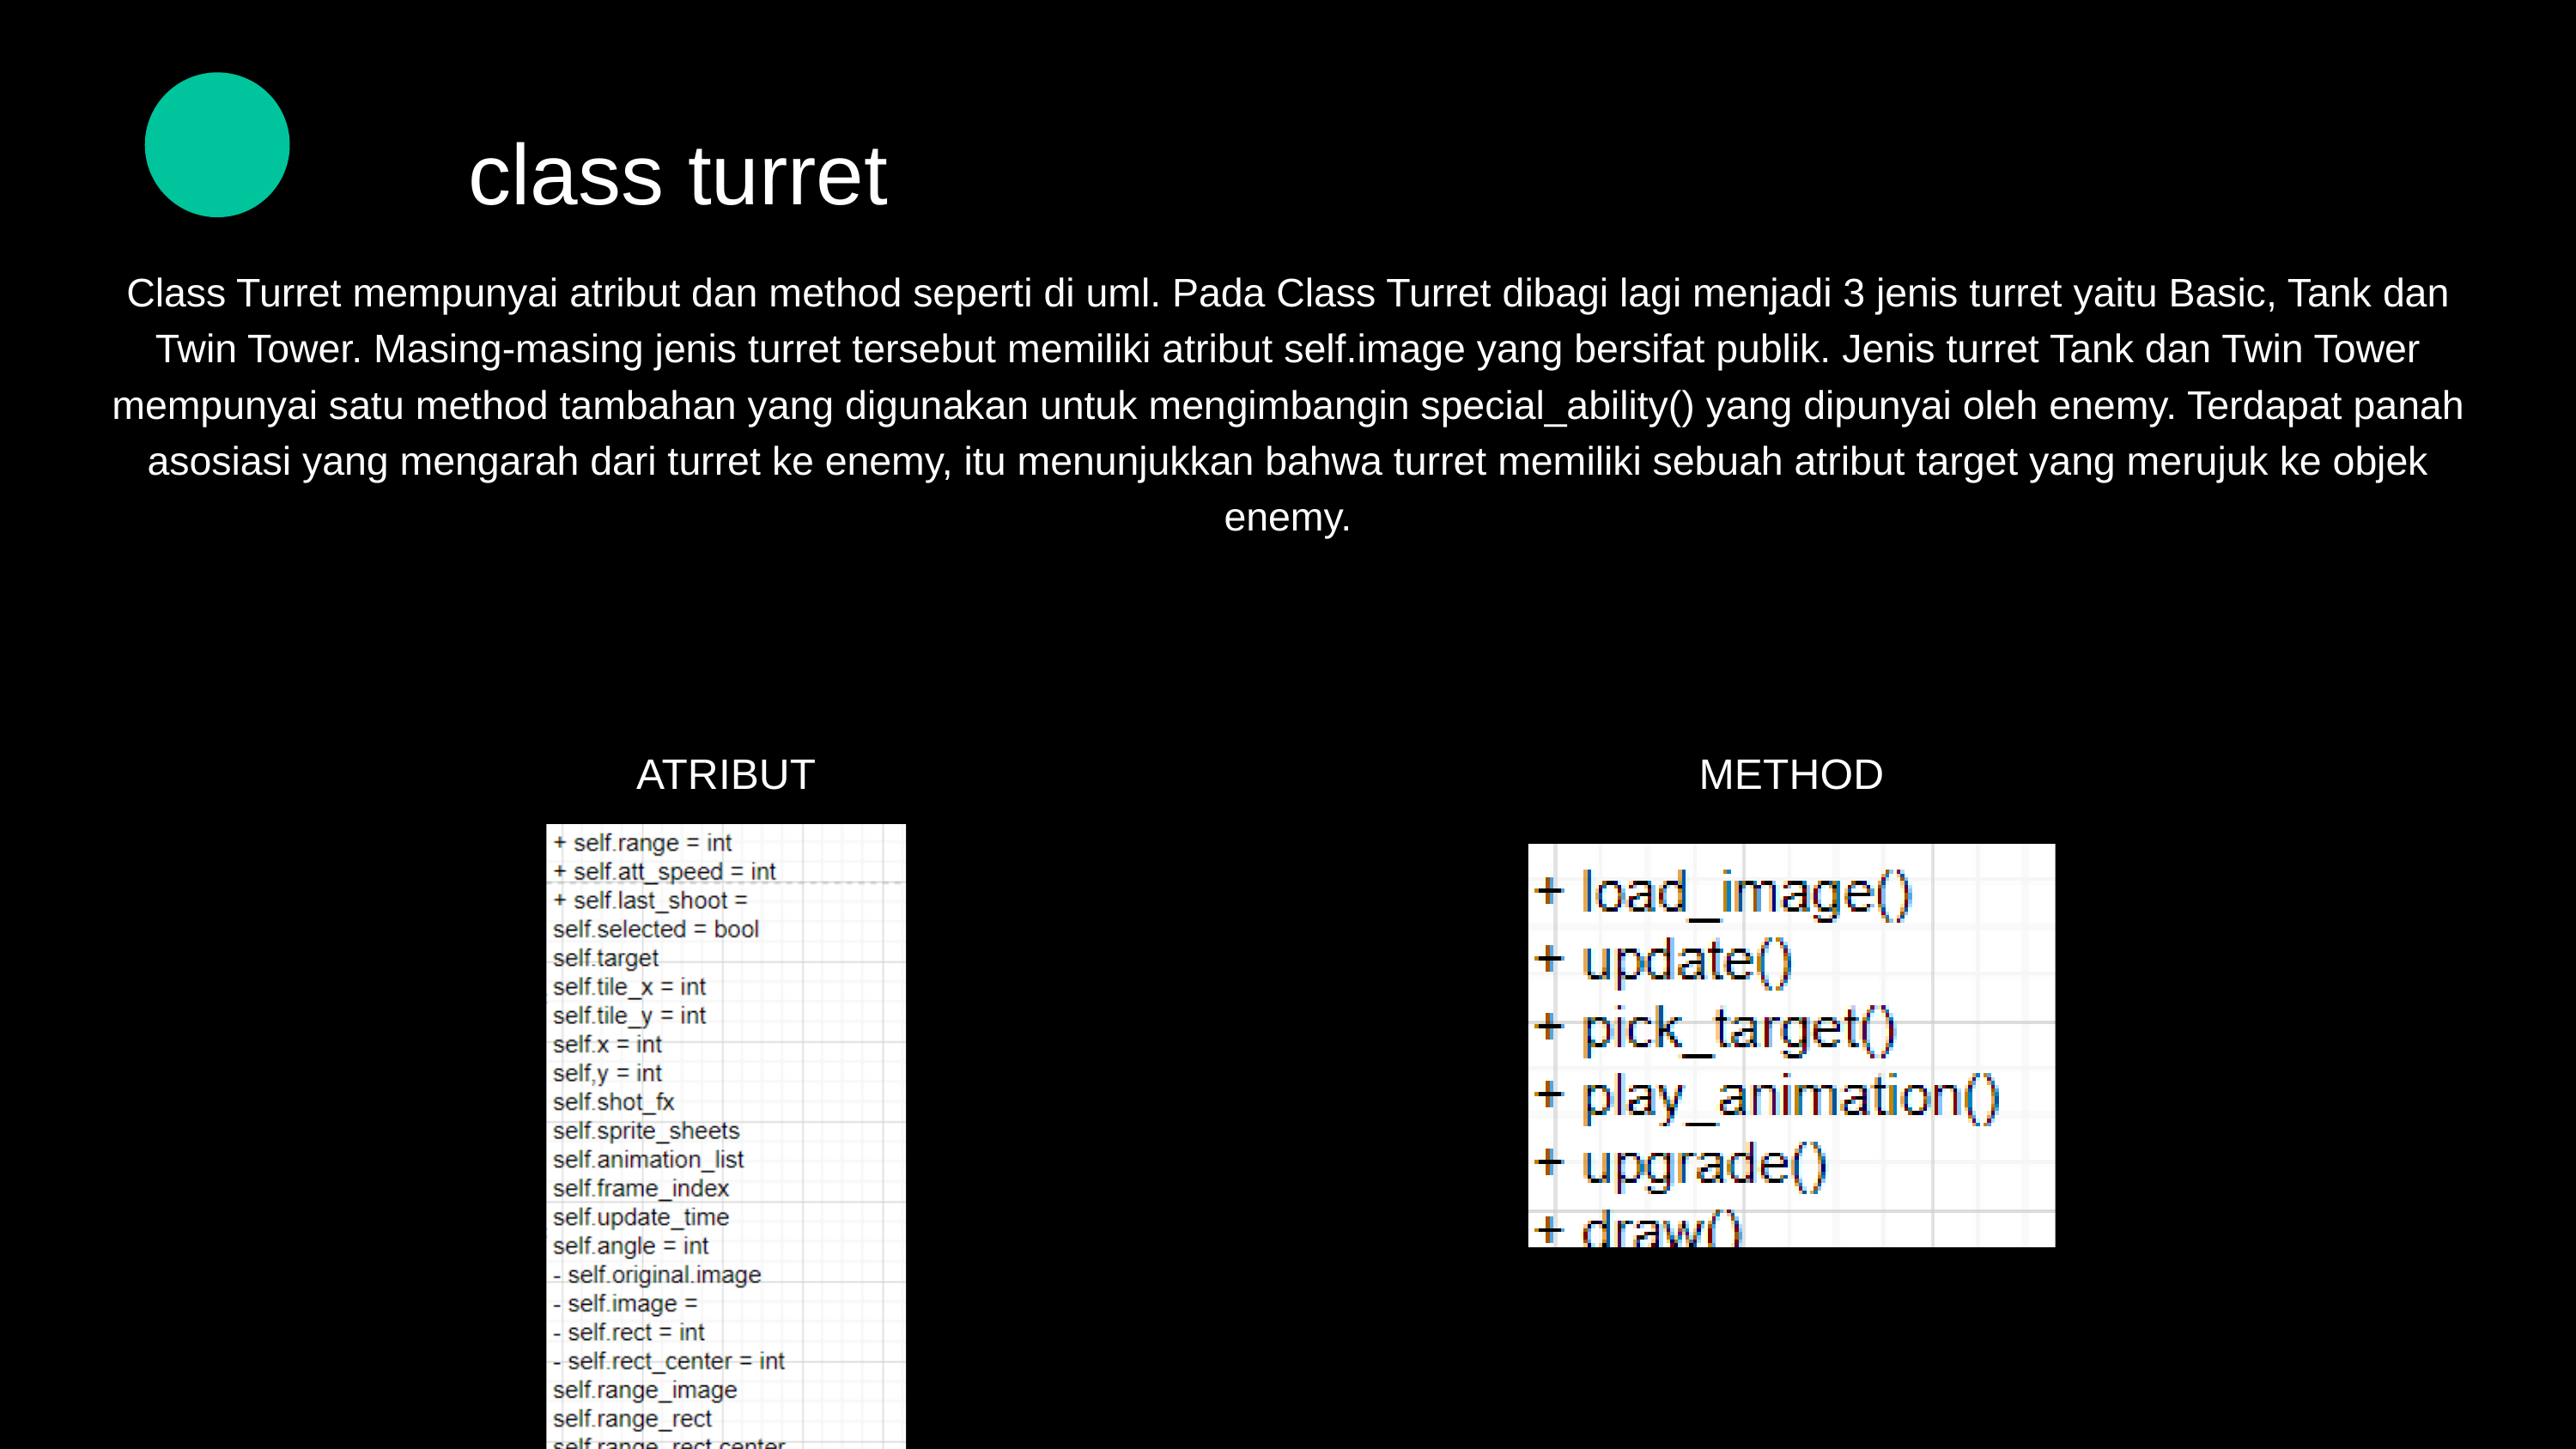

class turret
Class Turret mempunyai atribut dan method seperti di uml. Pada Class Turret dibagi lagi menjadi 3 jenis turret yaitu Basic, Tank dan Twin Tower. Masing-masing jenis turret tersebut memiliki atribut self.image yang bersifat publik. Jenis turret Tank dan Twin Tower mempunyai satu method tambahan yang digunakan untuk mengimbangin special_ability() yang dipunyai oleh enemy. Terdapat panah asosiasi yang mengarah dari turret ke enemy, itu menunjukkan bahwa turret memiliki sebuah atribut target yang merujuk ke objek enemy.

ATRIBUT
METHOD